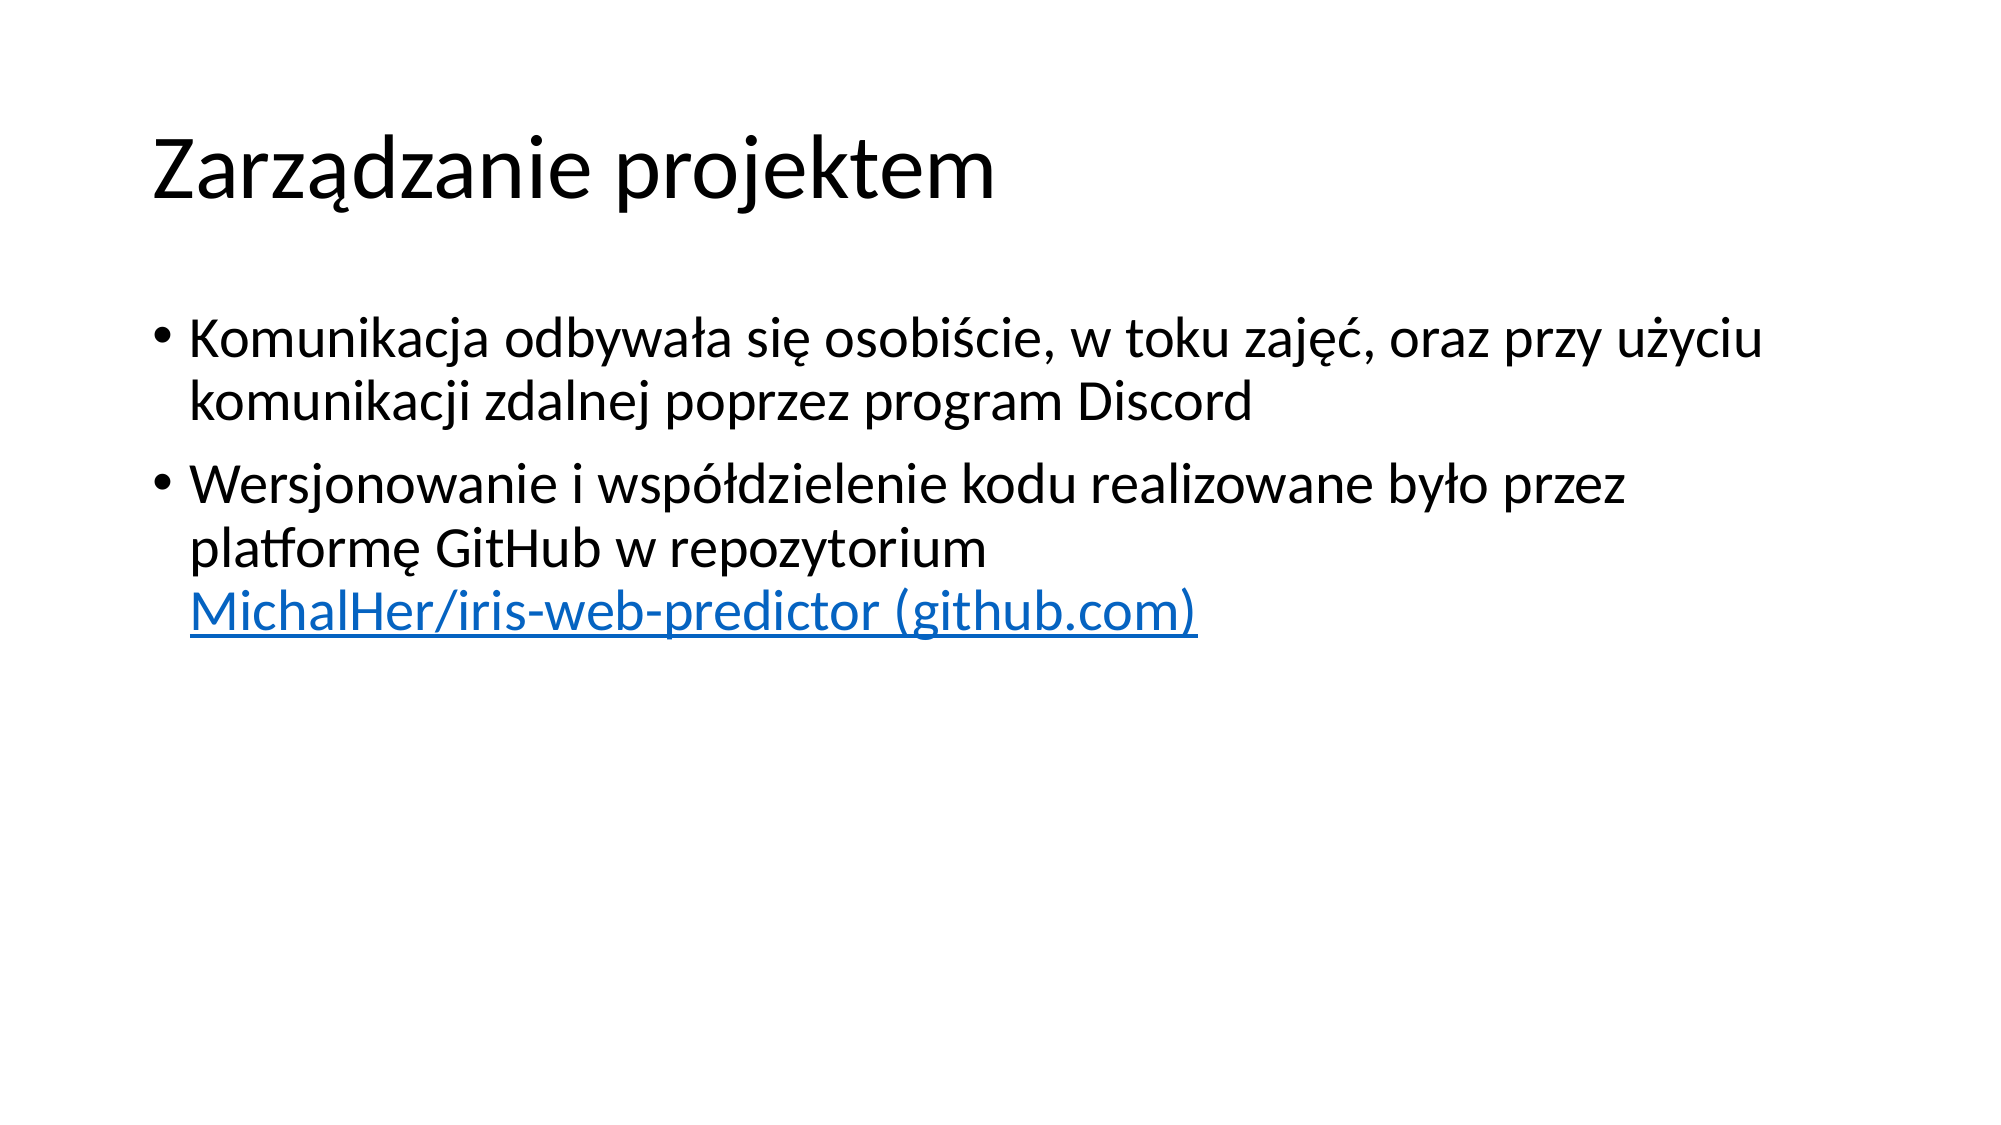

# Zarządzanie projektem
Komunikacja odbywała się osobiście, w toku zajęć, oraz przy użyciu komunikacji zdalnej poprzez program Discord
Wersjonowanie i współdzielenie kodu realizowane było przez platformę GitHub w repozytorium
MichalHer/iris-web-predictor (github.com)